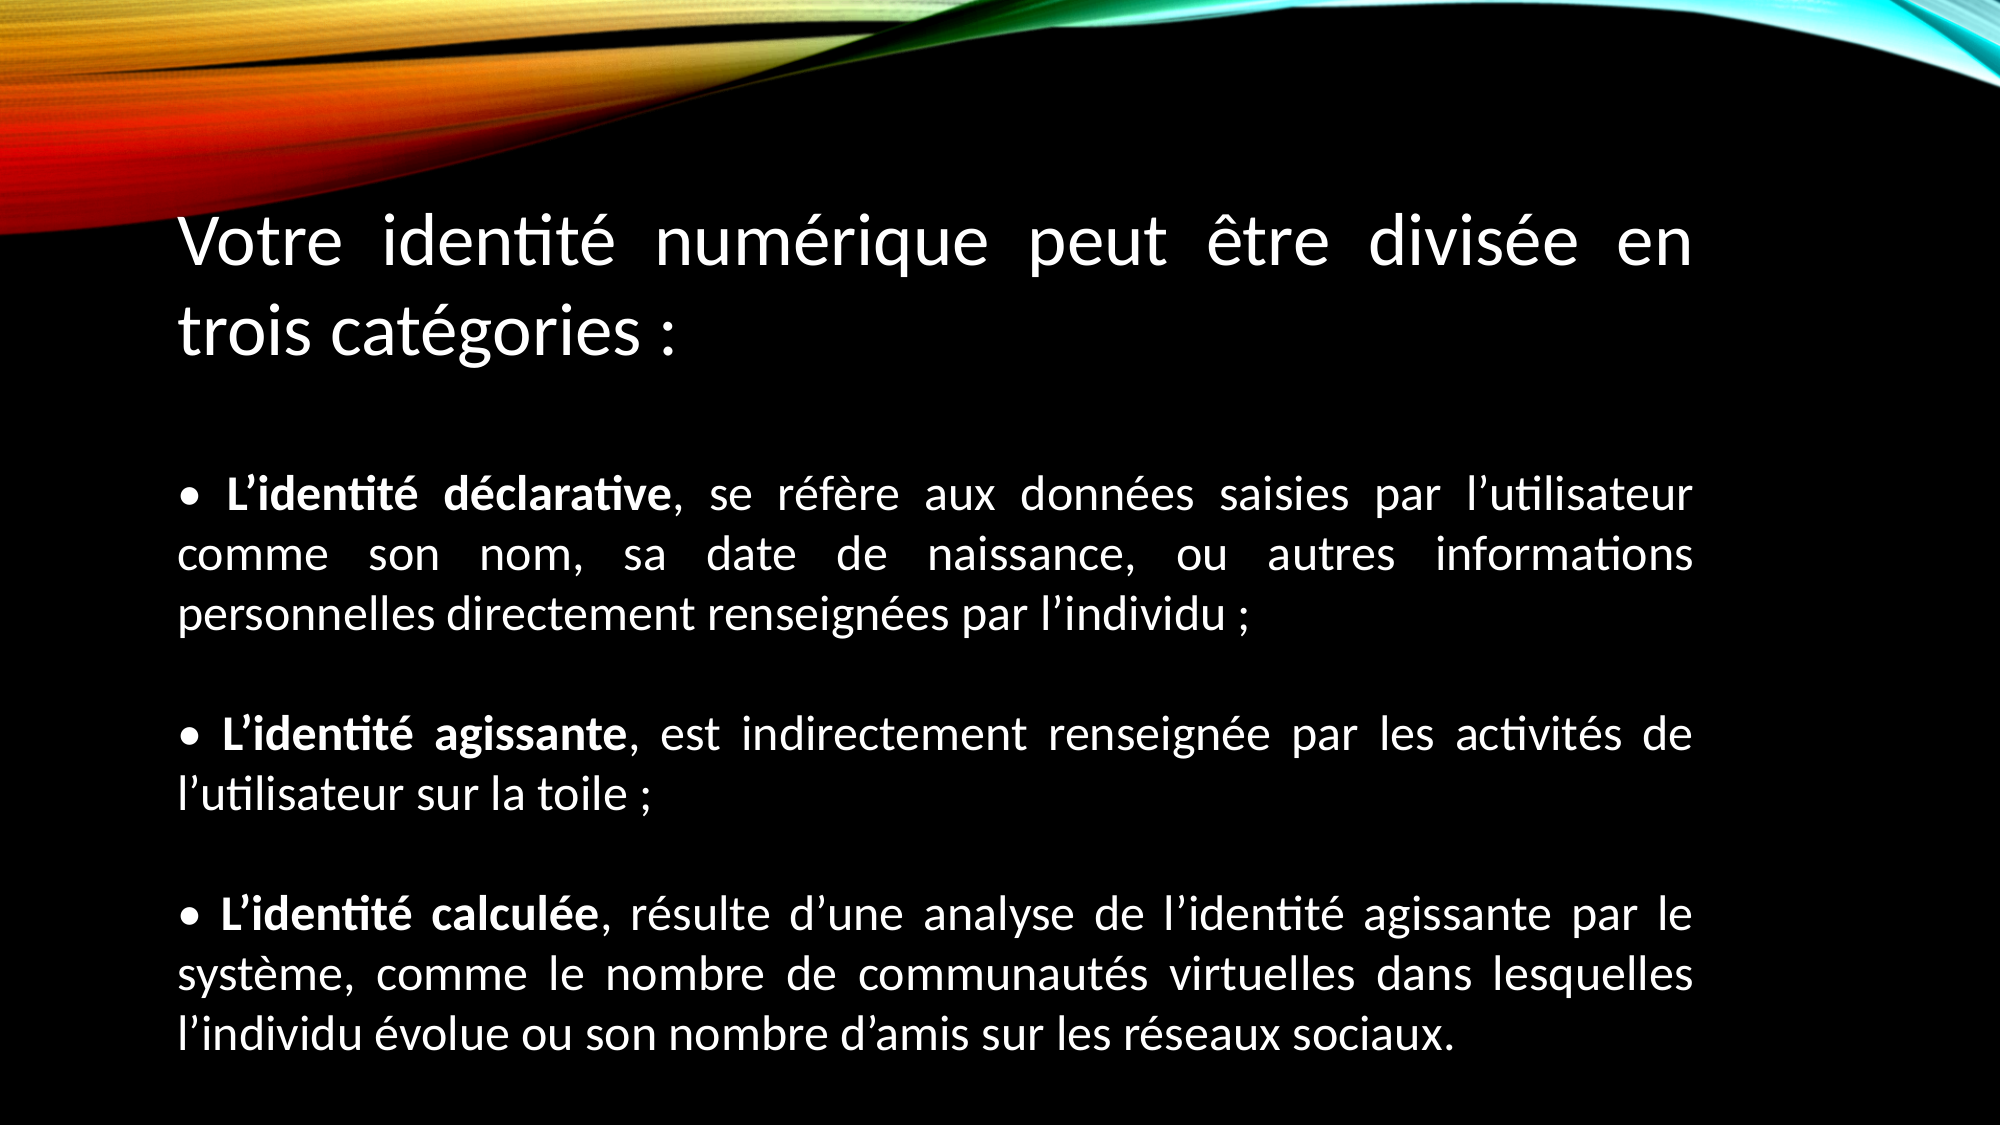

Votre identité numérique peut être divisée en trois catégories :

• L’identité déclarative, se réfère aux données saisies par l’utilisateur comme son nom, sa date de naissance, ou autres informations personnelles directement renseignées par l’individu ;

• L’identité agissante, est indirectement renseignée par les activités de l’utilisateur sur la toile ;

• L’identité calculée, résulte d’une analyse de l’identité agissante par le système, comme le nombre de communautés virtuelles dans lesquelles l’individu évolue ou son nombre d’amis sur les réseaux sociaux.